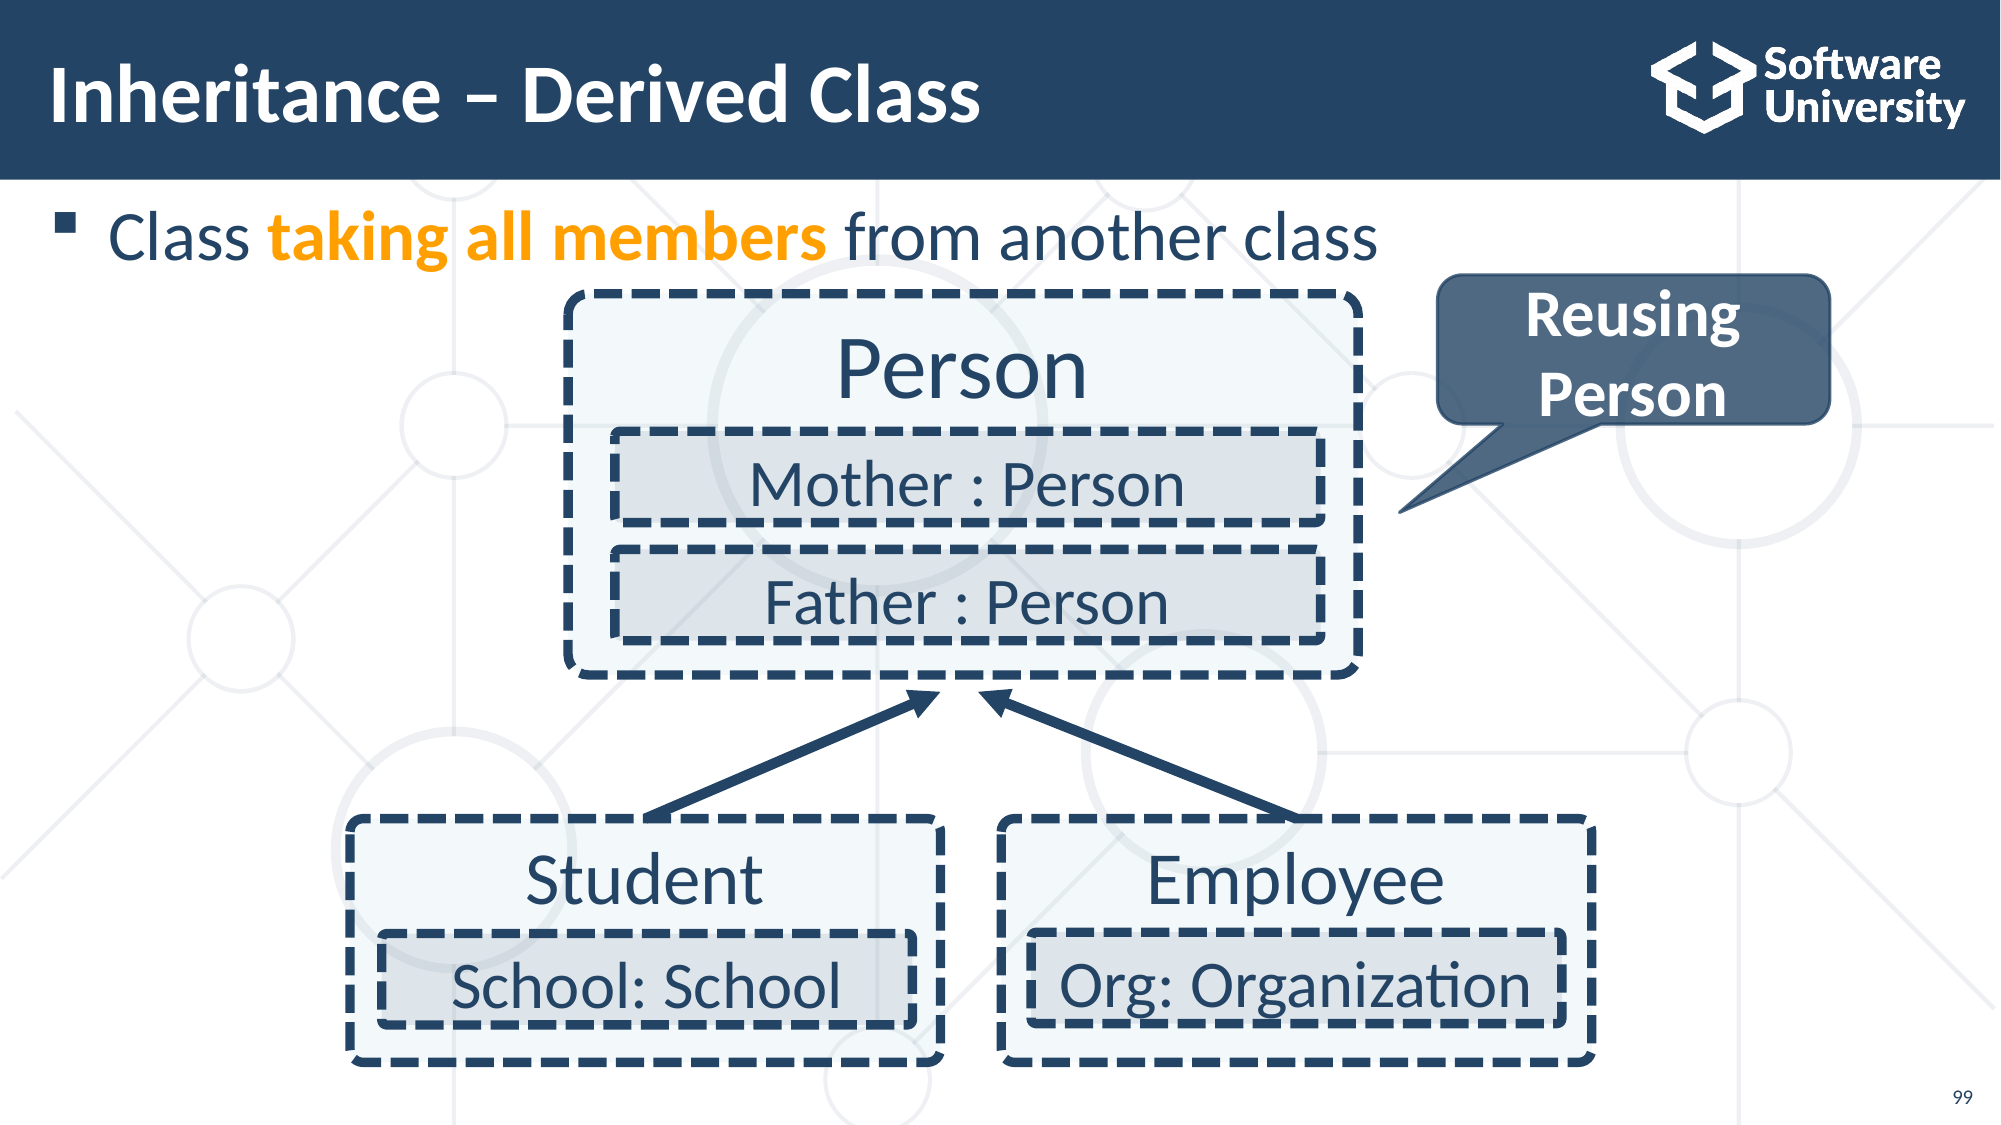

# Inheritance – Derived Class
Class taking all members from another class
Reusing Person
Person
Mother : Person
Father : Person
Student
Employee
Org: Organization
School: School
99